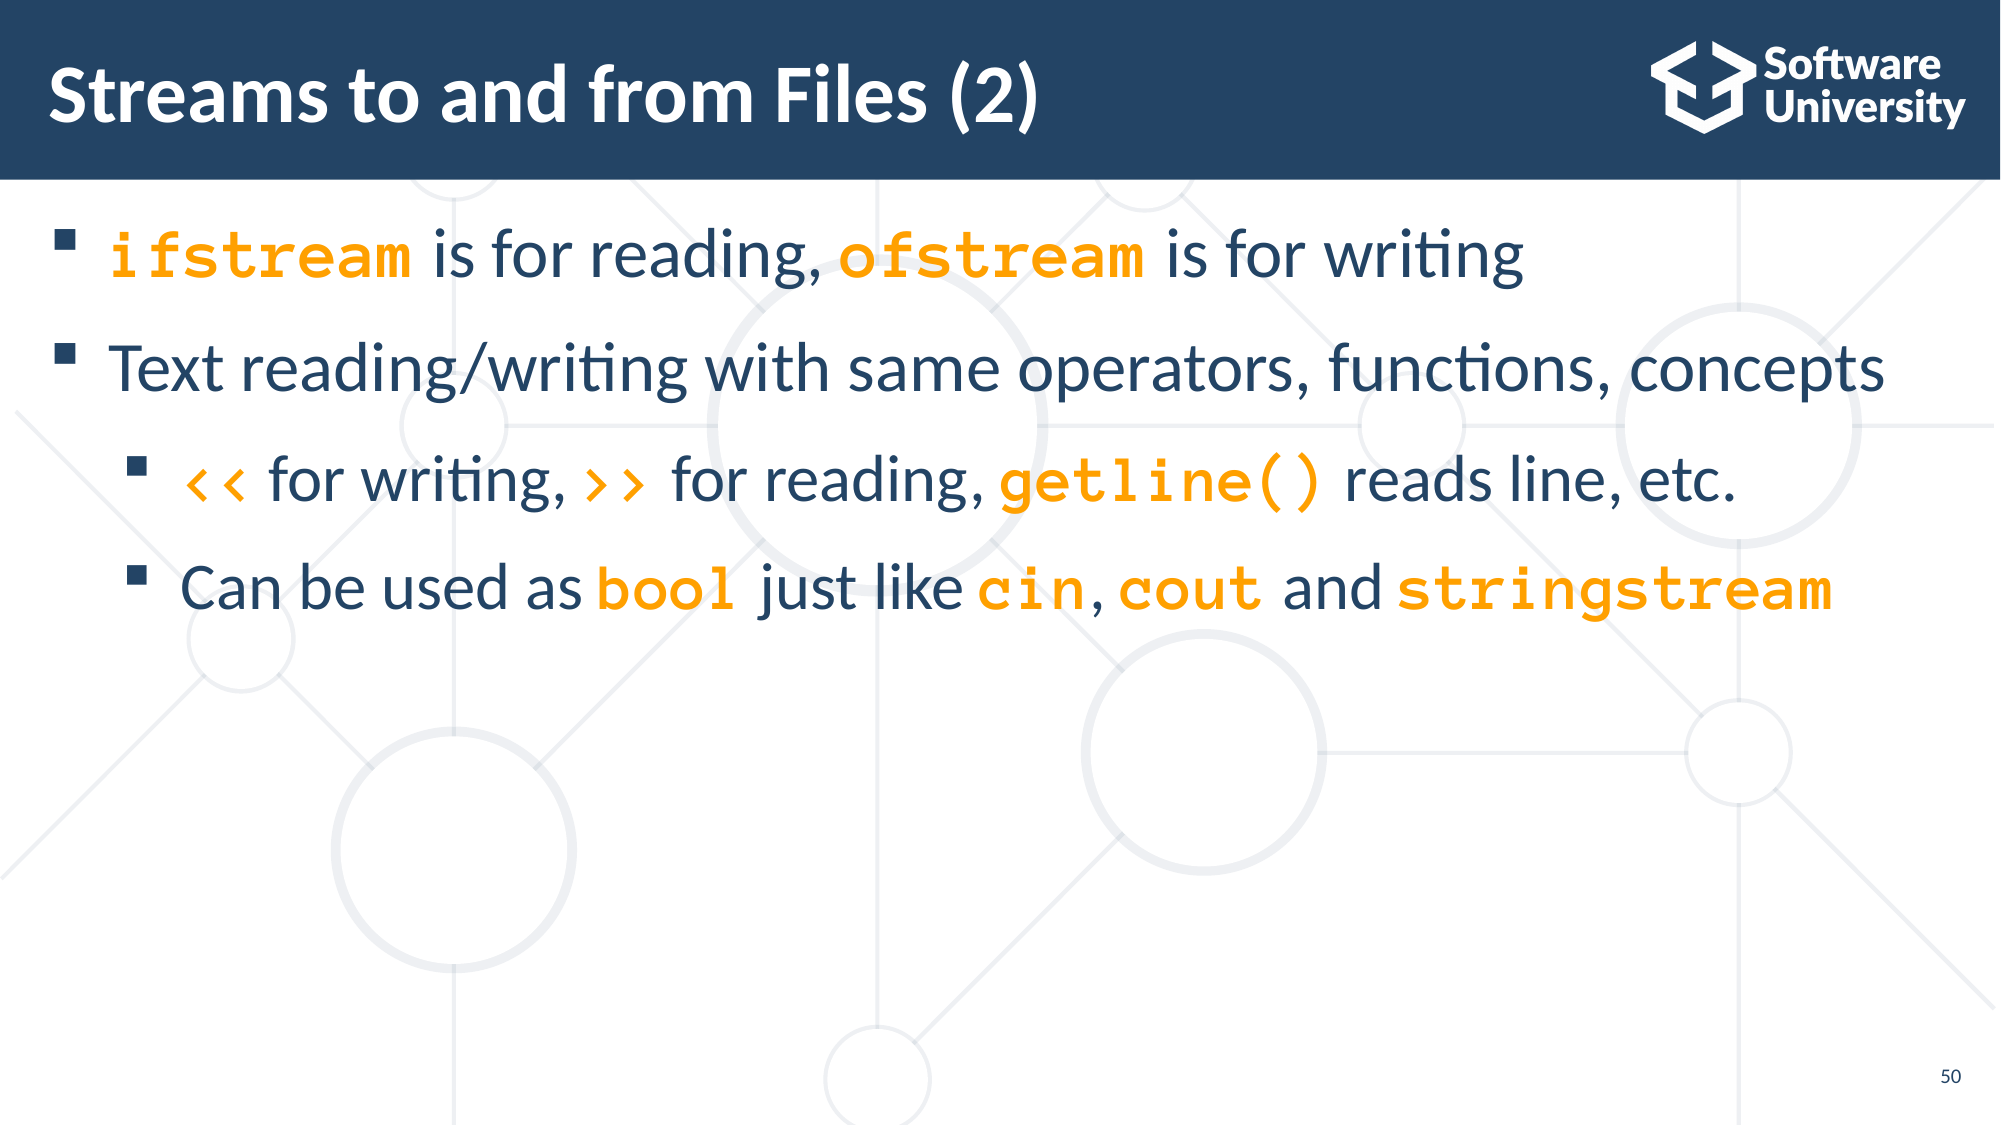

# Streams to and from Files (2)
ifstream is for reading, ofstream is for writing
Text reading/writing with same operators, functions, concepts
<< for writing, >> for reading, getline() reads line, etc.
Can be used as bool just like cin, cout and stringstream
50